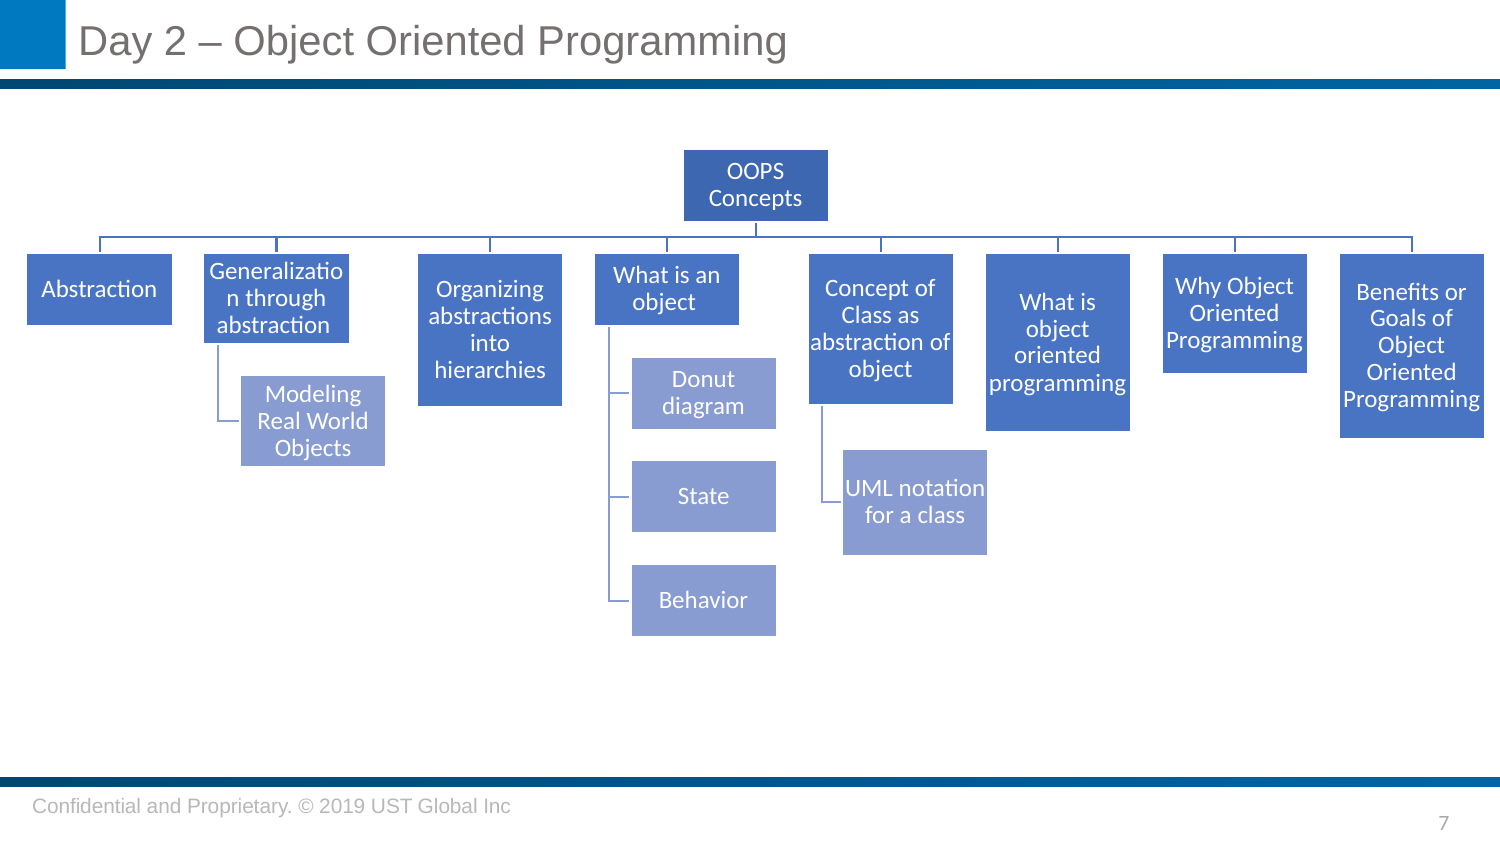

OOPS Concepts
Abstraction
Generalization through abstraction
Modeling Real World Objects
Organizing abstractions into hierarchies
What is an object
Donut diagram
State
Behavior
Concept of Class as abstraction of object
UML notation for a class
What is object oriented programming
Why Object Oriented Programming
Benefits or Goals of Object Oriented Programming
# Day 2 – Object Oriented Programming